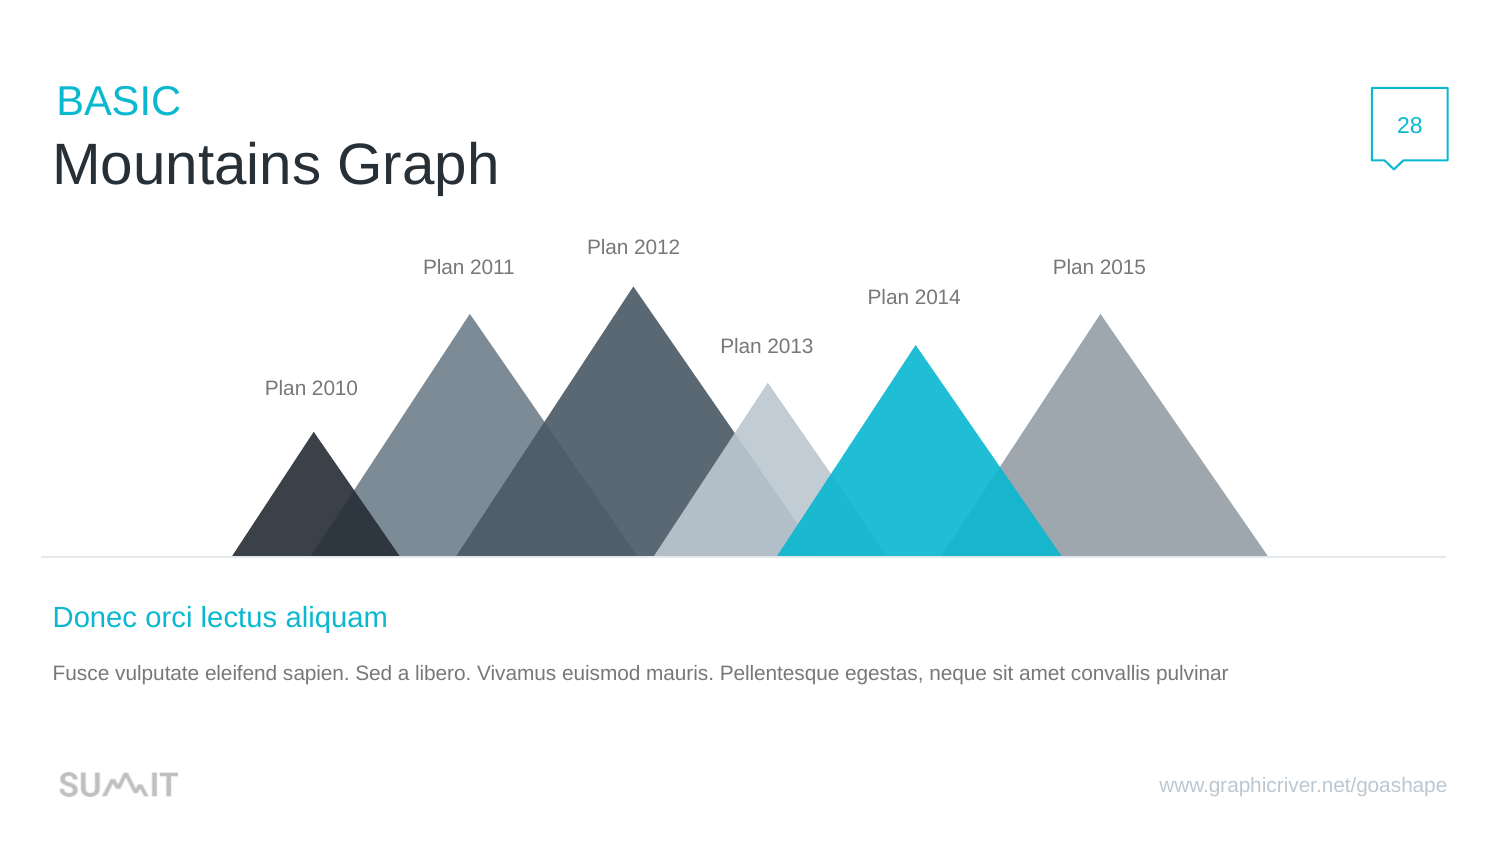

28
# Mountains Graph
Plan 2012
Plan 2011
Plan 2015
Plan 2014

Plan 2013

Plan 2010

Donec orci lectus aliquam
Fusce vulputate eleifend sapien. Sed a libero. Vivamus euismod mauris. Pellentesque egestas, neque sit amet convallis pulvinar
www.graphicriver.net/goashape